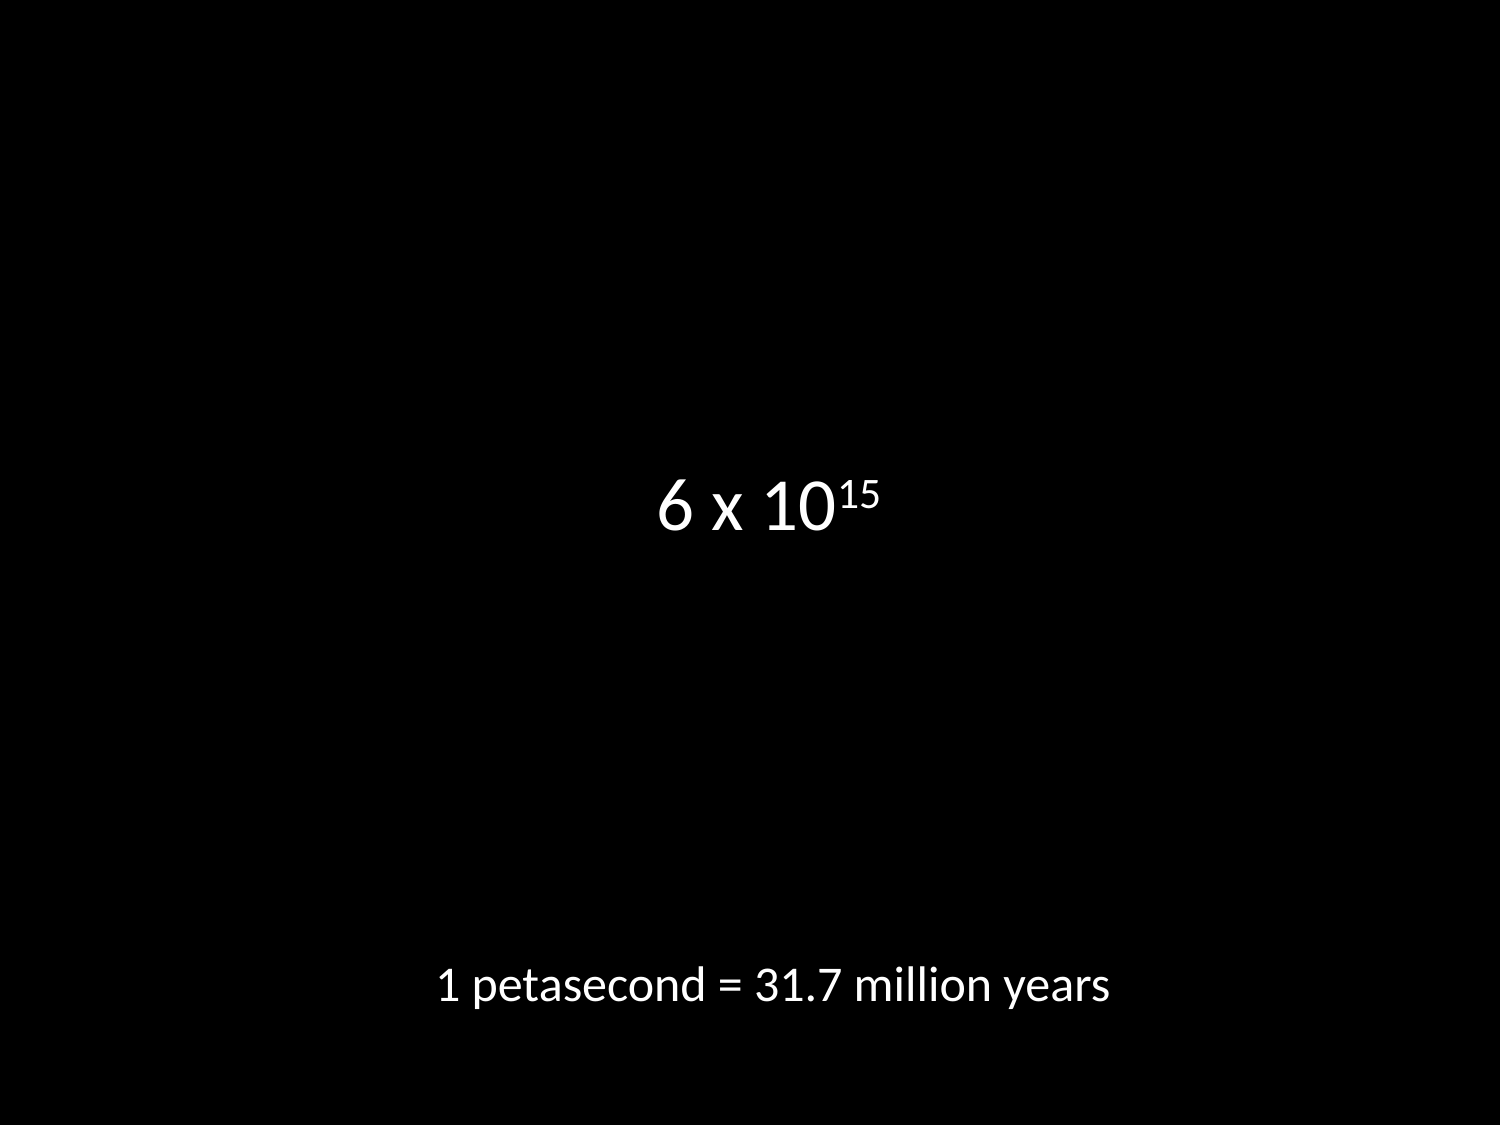

6 x 1015
1 petasecond = 31.7 million years